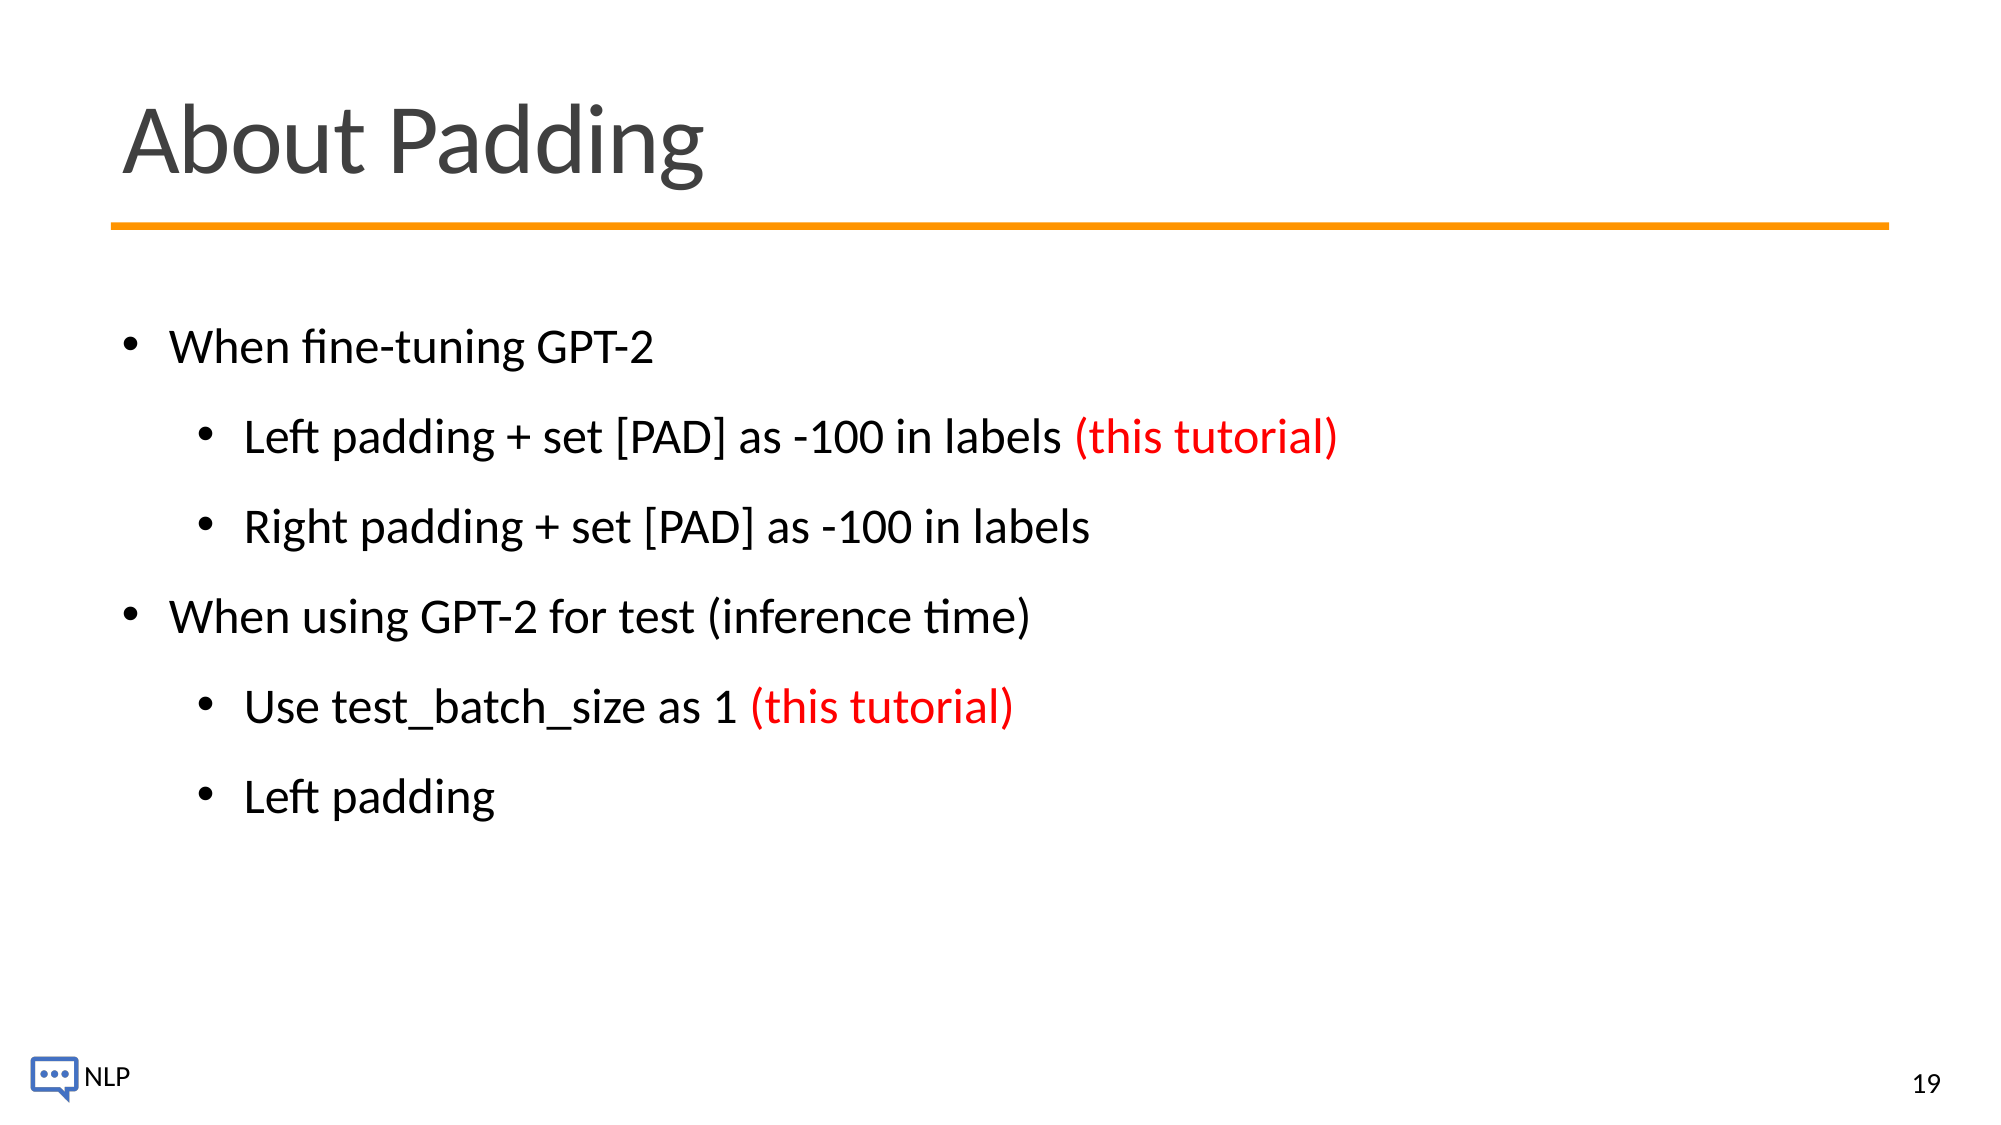

# About Padding
When fine-tuning GPT-2
Left padding + set [PAD] as -100 in labels (this tutorial)
Right padding + set [PAD] as -100 in labels
When using GPT-2 for test (inference time)
Use test_batch_size as 1 (this tutorial)
Left padding
19